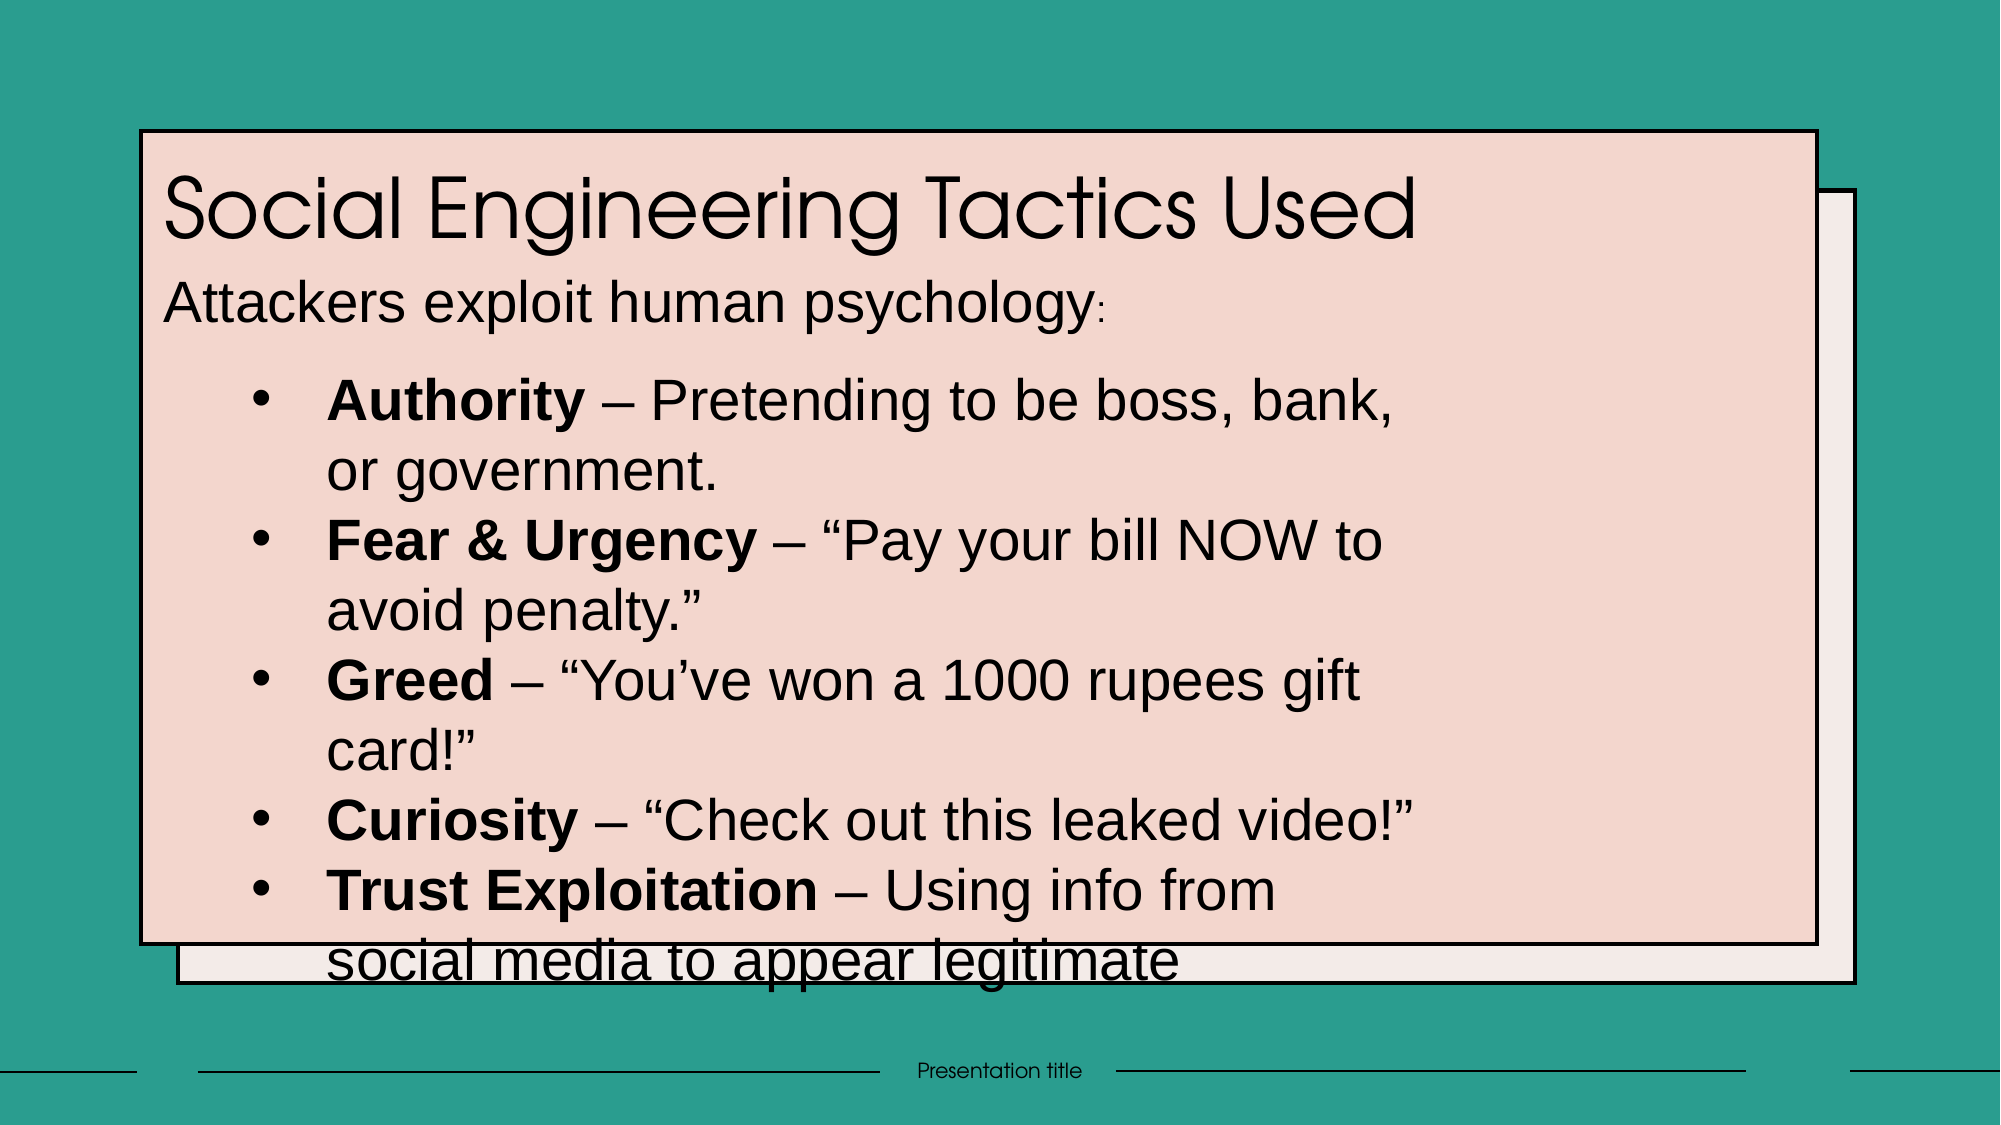

# Social Engineering Tactics Used
Attackers exploit human psychology:
Authority – Pretending to be boss, bank, or government.
Fear & Urgency – “Pay your bill NOW to avoid penalty.”
Greed – “You’ve won a 1000 rupees gift card!”
Curiosity – “Check out this leaked video!”
Trust Exploitation – Using info from social media to appear legitimate
Presentation title